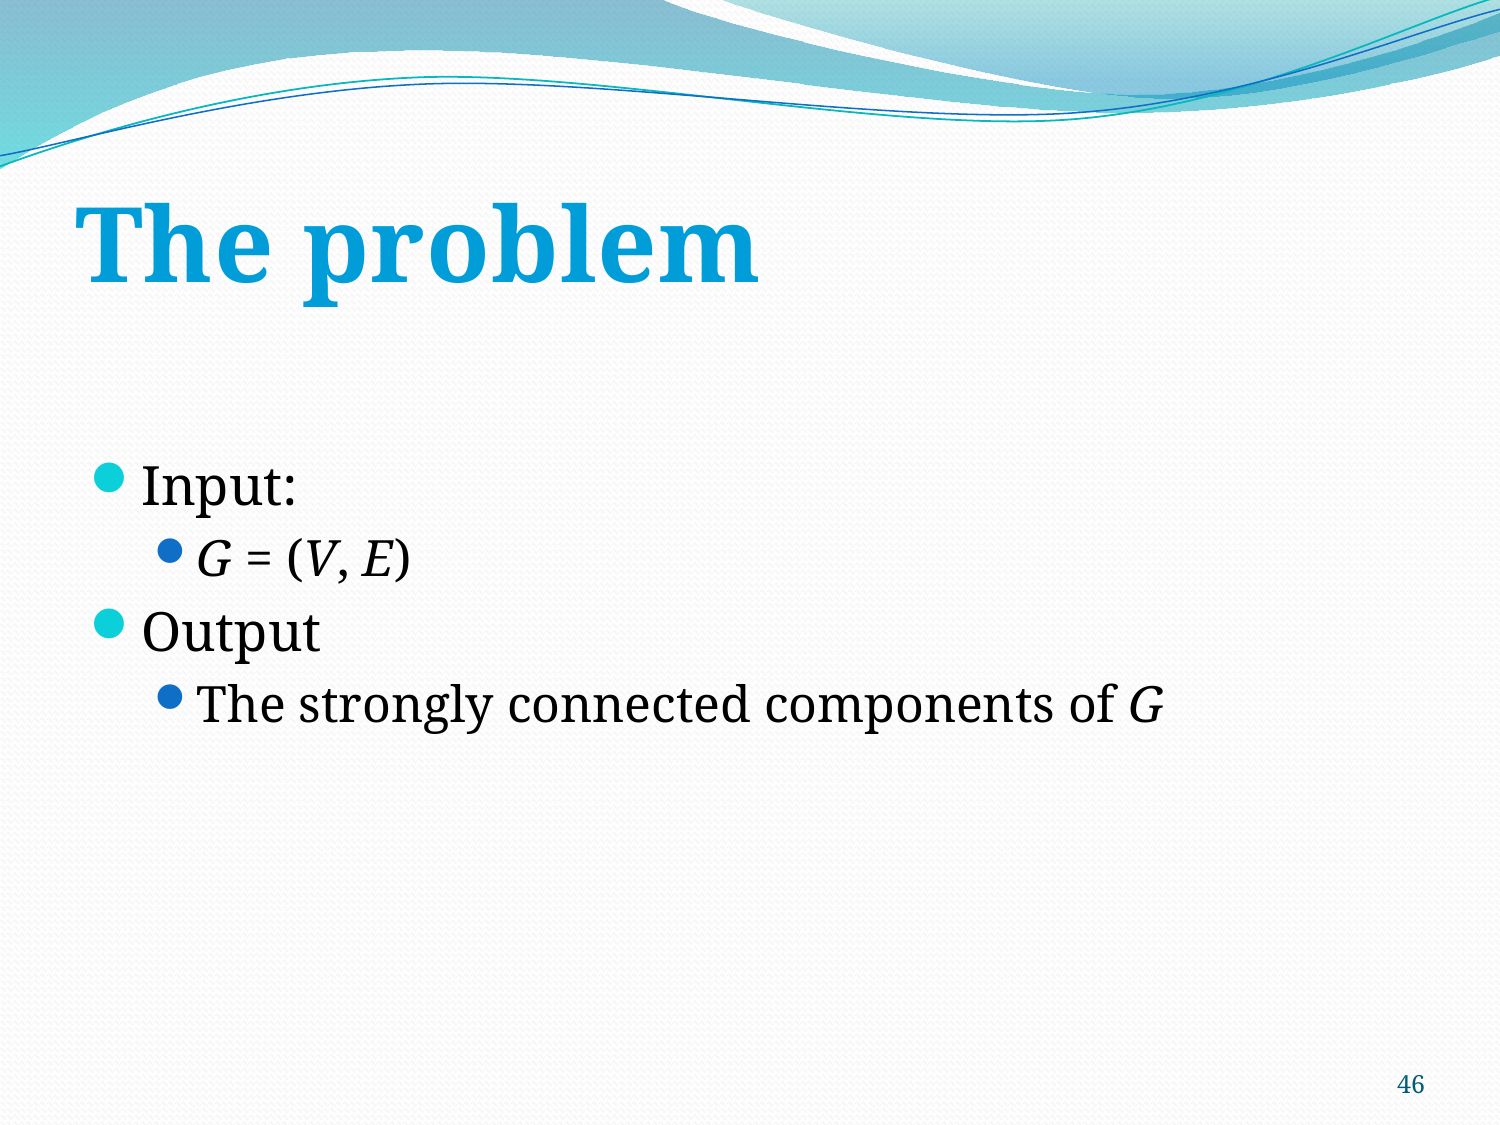

# The problem
Input:
G = (V, E)
Output
The strongly connected components of G
46